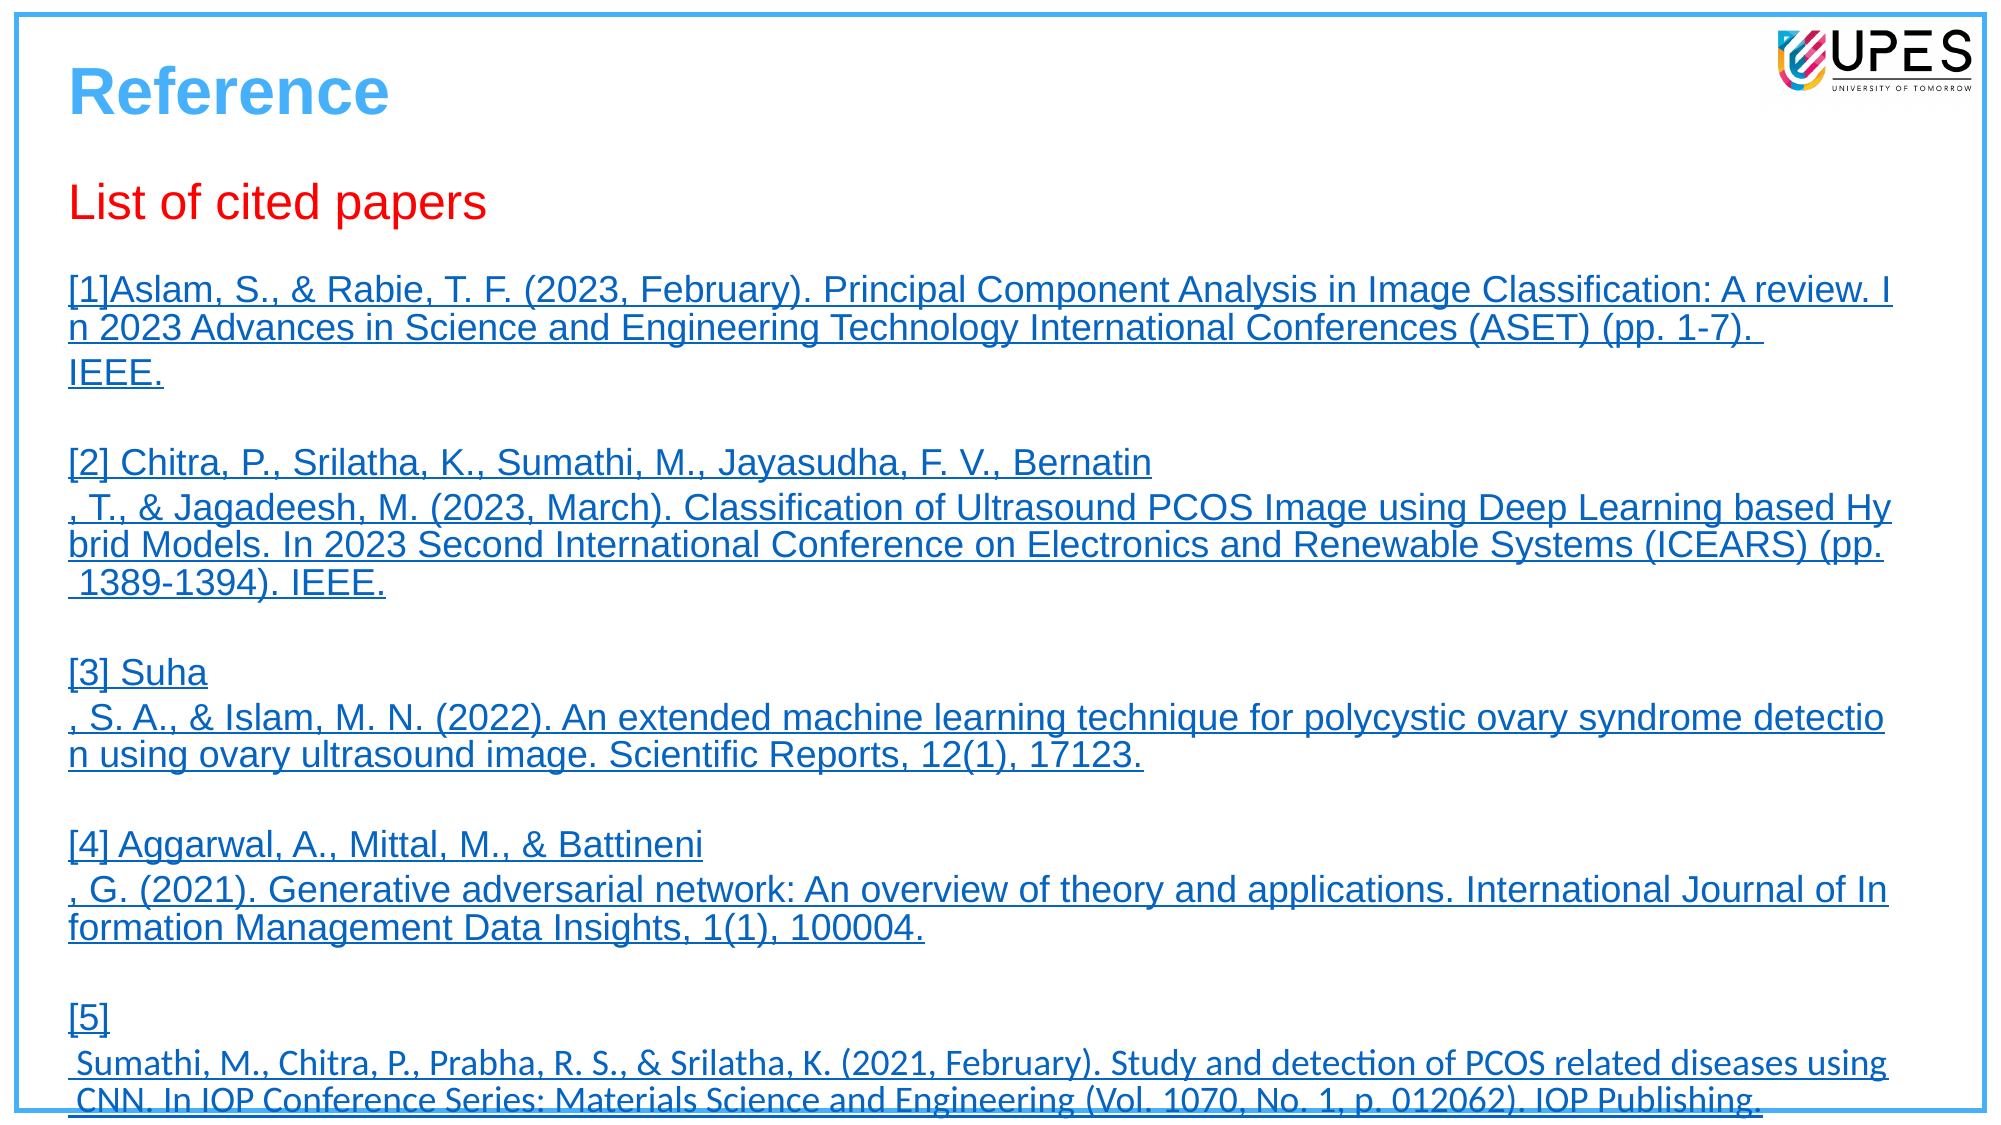

Reference
List of cited papers

[1]Aslam, S., & Rabie, T. F. (2023, February). Principal Component Analysis in Image Classification: A review. In 2023 Advances in Science and Engineering Technology International Conferences (ASET) (pp. 1-7). IEEE.

[2] Chitra, P., Srilatha, K., Sumathi, M., Jayasudha, F. V., Bernatin, T., & Jagadeesh, M. (2023, March). Classification of Ultrasound PCOS Image using Deep Learning based Hybrid Models. In 2023 Second International Conference on Electronics and Renewable Systems (ICEARS) (pp. 1389-1394). IEEE.

[3] Suha, S. A., & Islam, M. N. (2022). An extended machine learning technique for polycystic ovary syndrome detection using ovary ultrasound image. Scientific Reports, 12(1), 17123.

[4] Aggarwal, A., Mittal, M., & Battineni, G. (2021). Generative adversarial network: An overview of theory and applications. International Journal of Information Management Data Insights, 1(1), 100004.

[5] Sumathi, M., Chitra, P., Prabha, R. S., & Srilatha, K. (2021, February). Study and detection of PCOS related diseases using CNN. In IOP Conference Series: Materials Science and Engineering (Vol. 1070, No. 1, p. 012062). IOP Publishing.